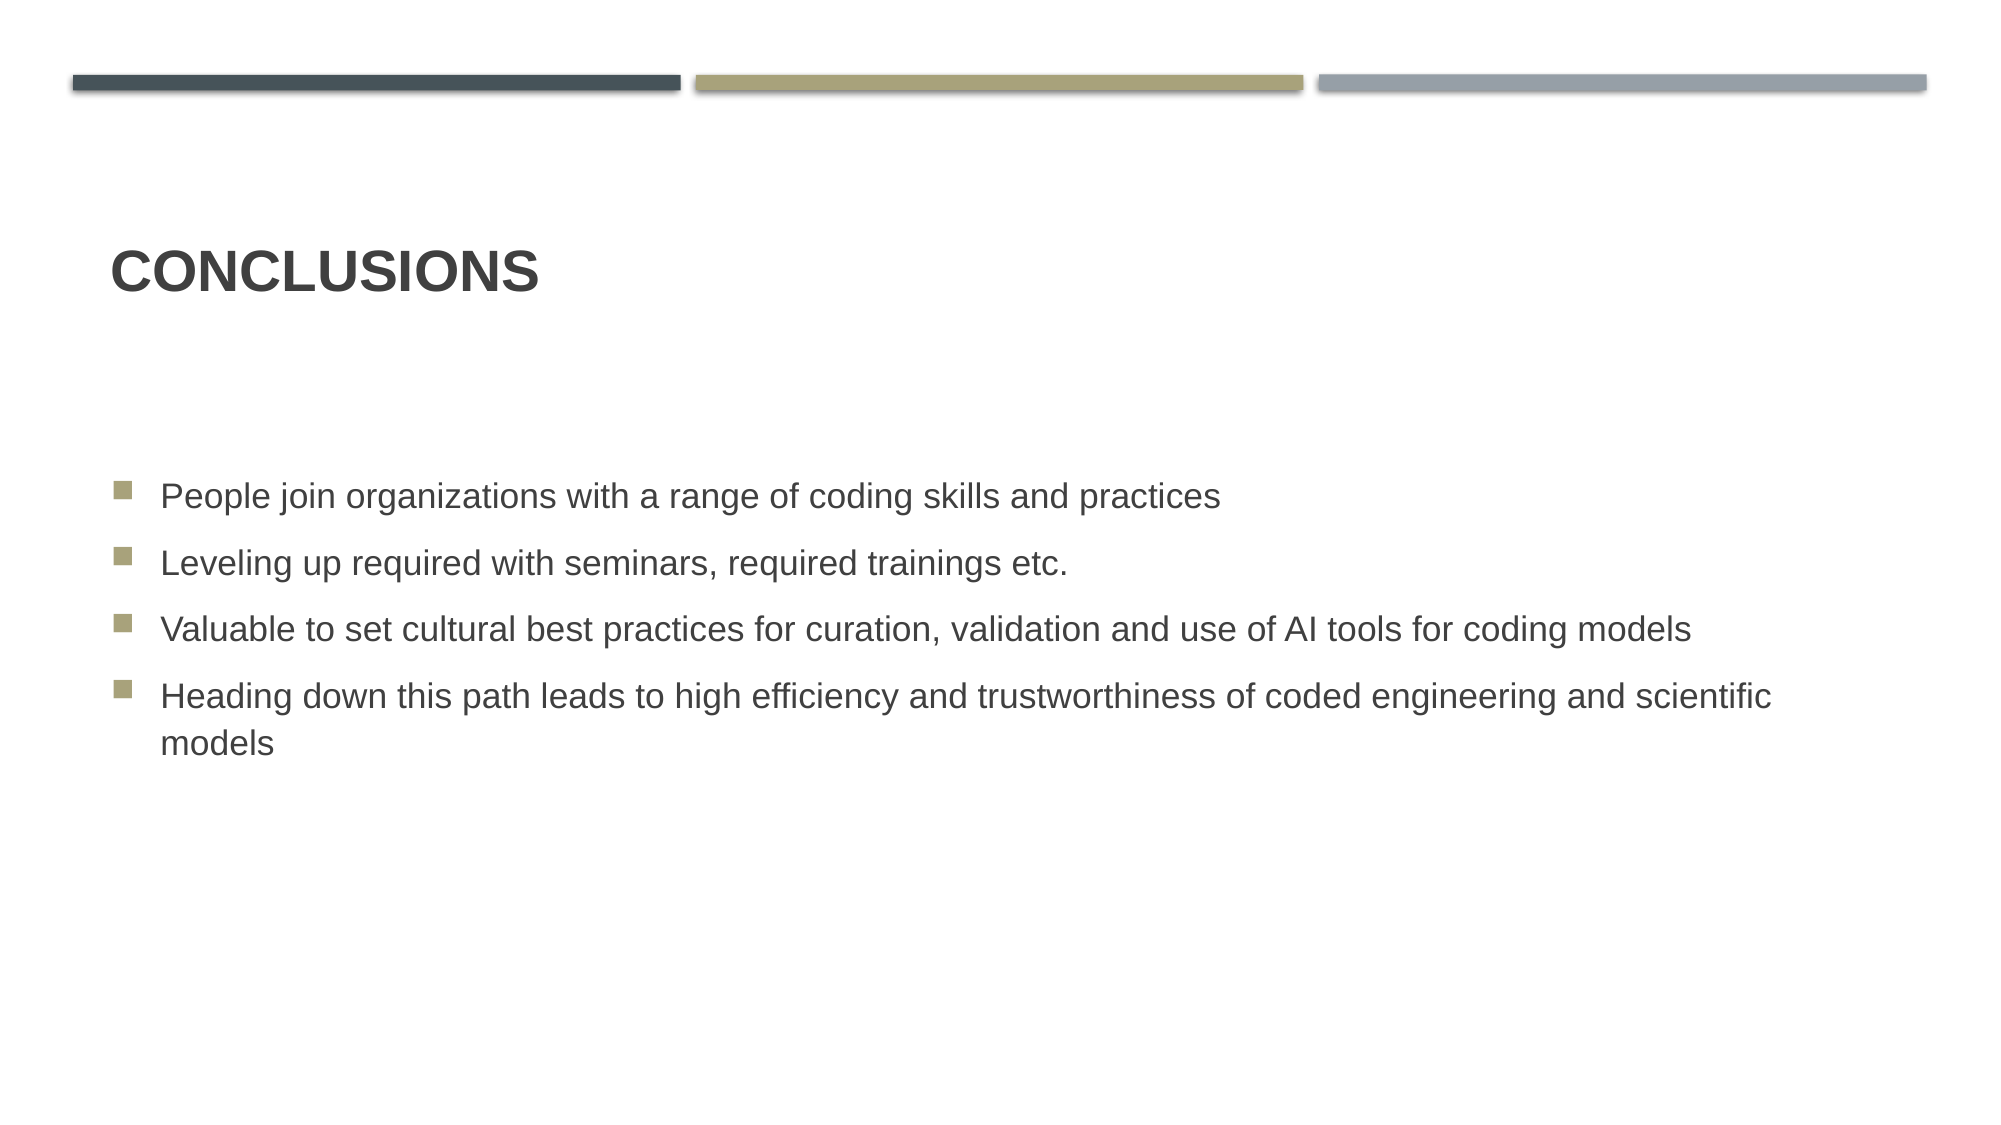

# Conclusions
People join organizations with a range of coding skills and practices
Leveling up required with seminars, required trainings etc.
Valuable to set cultural best practices for curation, validation and use of AI tools for coding models
Heading down this path leads to high efficiency and trustworthiness of coded engineering and scientific models